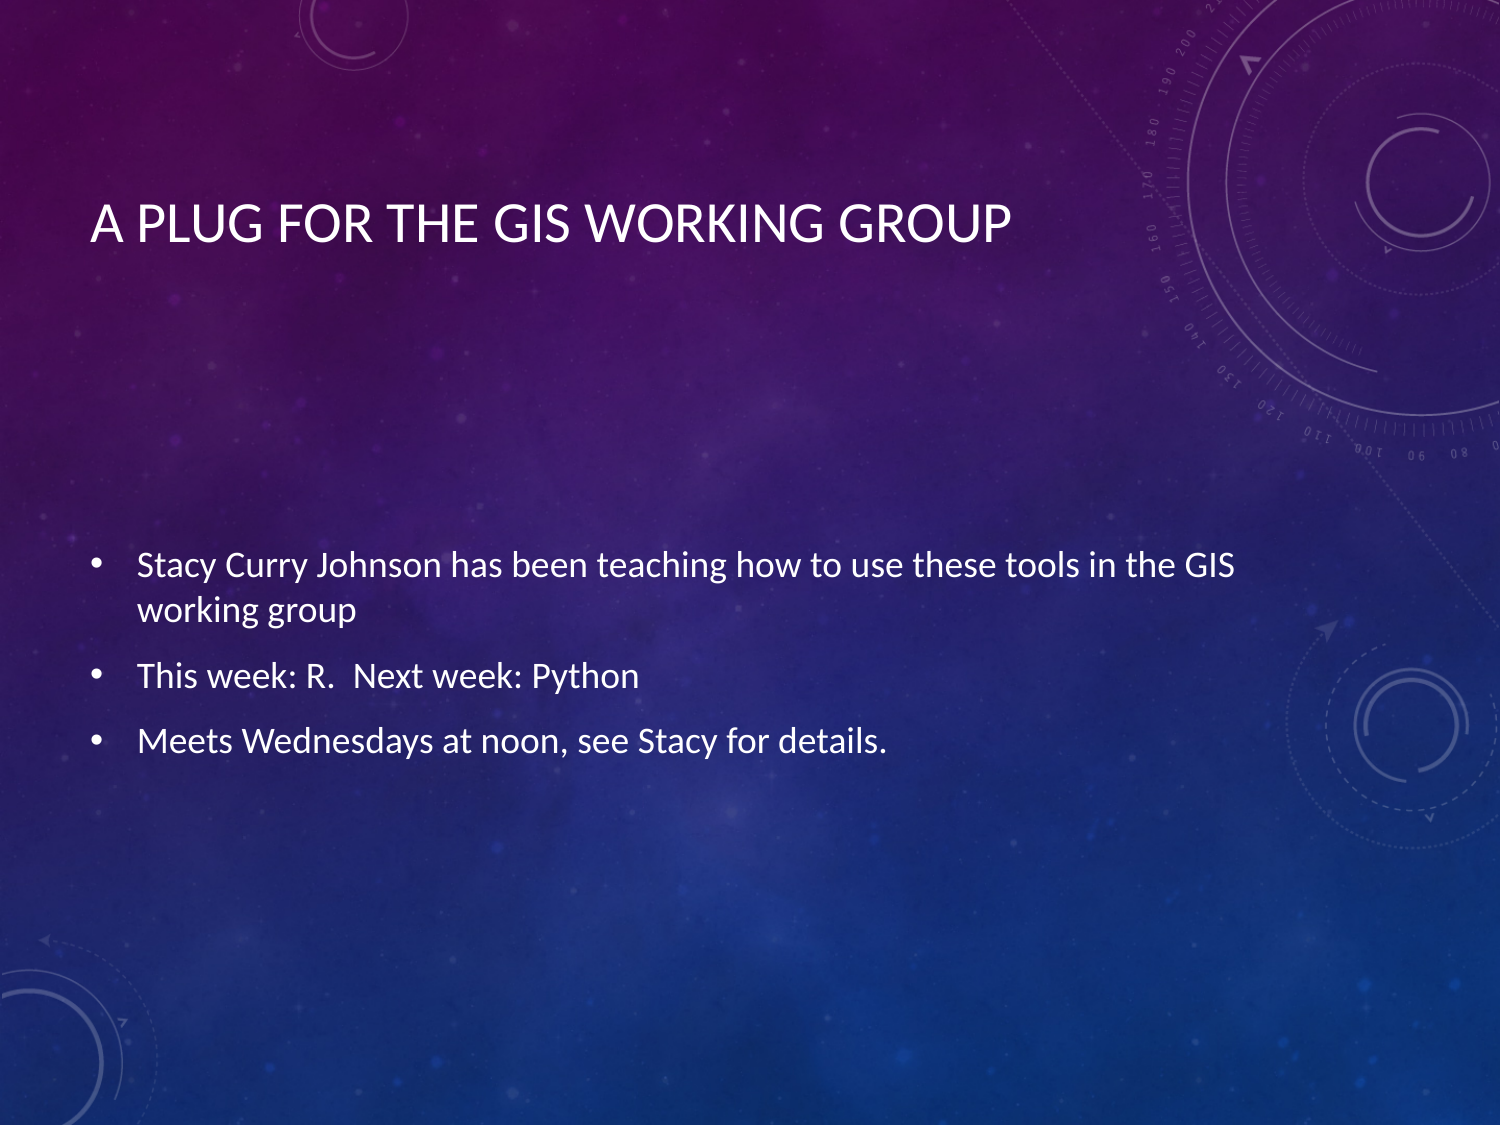

# A plug for the GIS working group
Stacy Curry Johnson has been teaching how to use these tools in the GIS working group
This week: R.  Next week: Python
Meets Wednesdays at noon, see Stacy for details.